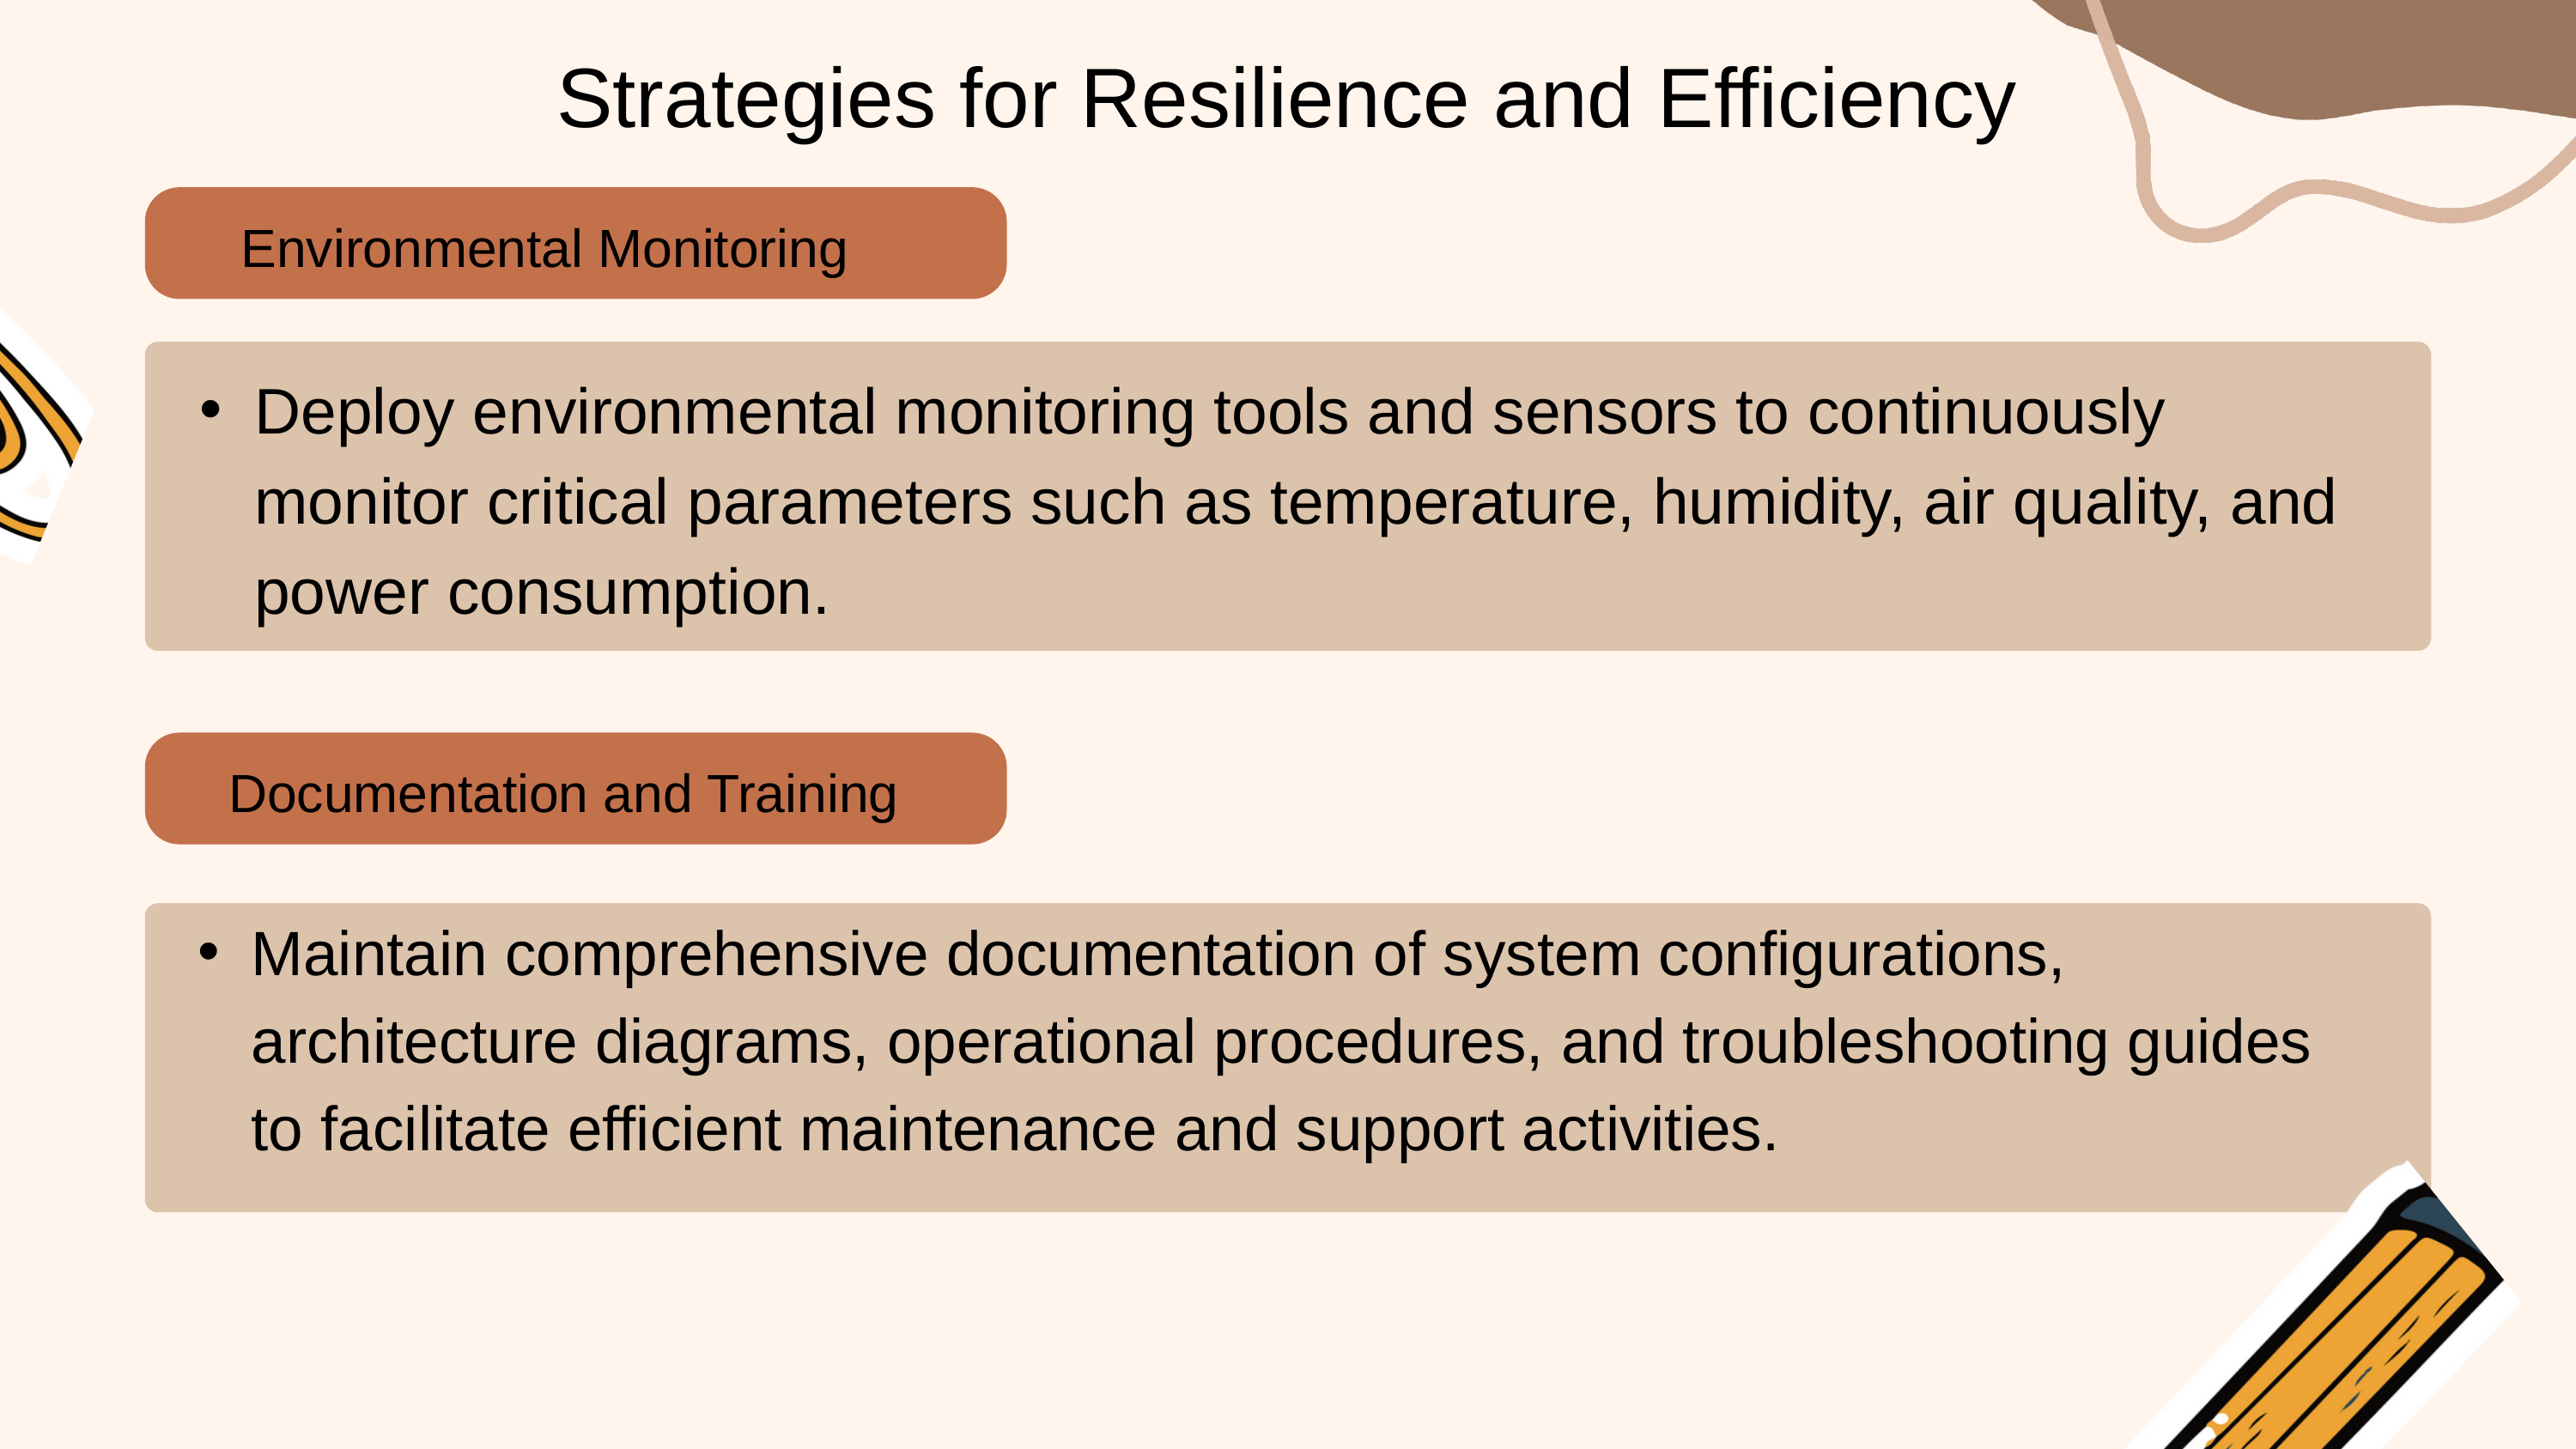

Strategies for Resilience and Efficiency

Environmental Monitoring

Deploy environmental monitoring tools and sensors to continuously monitor critical parameters such as temperature, humidity, air quality, and power consumption.

Documentation and Training
Maintain comprehensive documentation of system configurations, architecture diagrams, operational procedures, and troubleshooting guides to facilitate efficient maintenance and support activities.